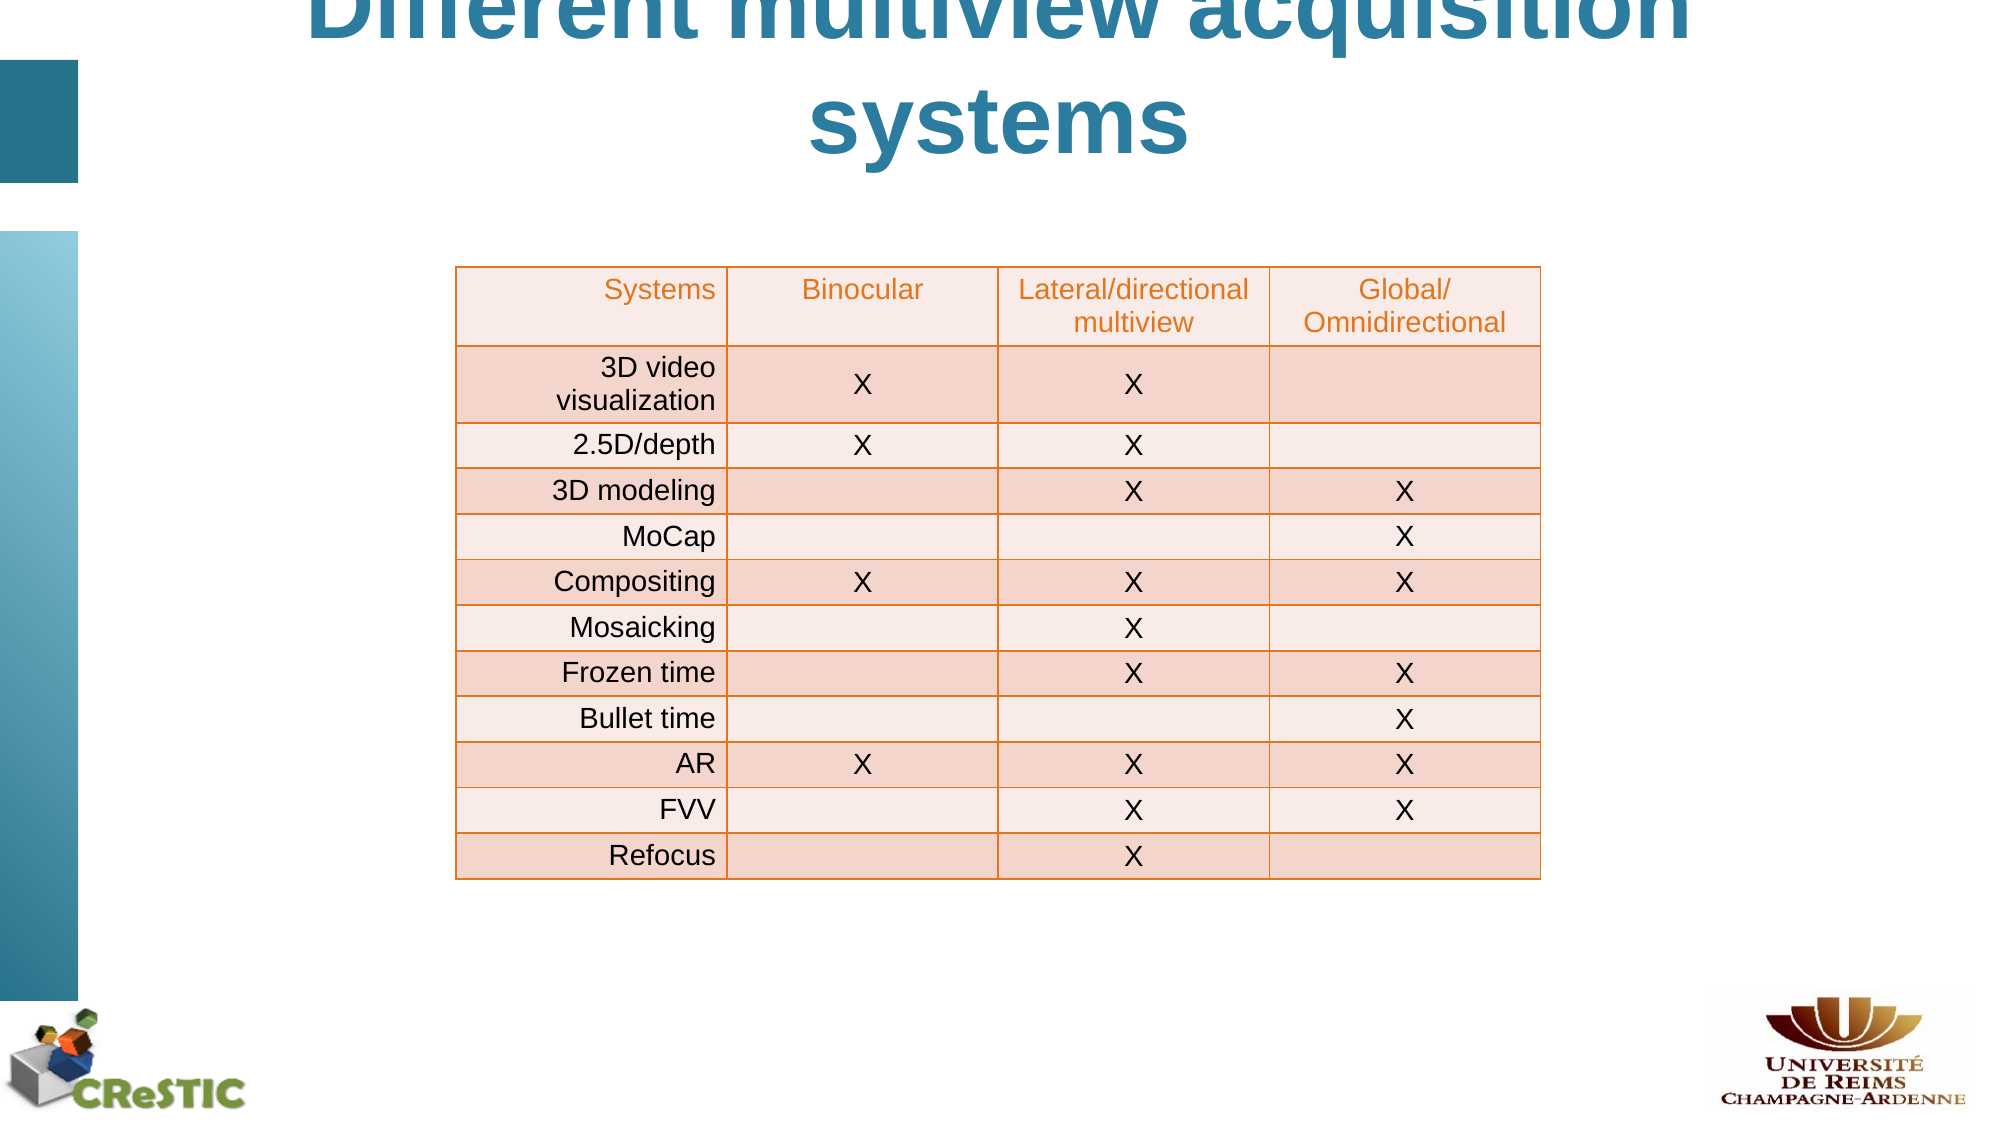

# Different multiview acquisition systems
| Systems | Binocular | Lateral/directional multiview | Global/Omnidirectional |
| --- | --- | --- | --- |
| 3D video visualization | X | X |  |
| 2.5D/depth | X | X |  |
| 3D modeling |  | X | X |
| MoCap |  |  | X |
| Compositing | X | X | X |
| Mosaicking |  | X |  |
| Frozen time |  | X | X |
| Bullet time |  |  | X |
| AR | X | X | X |
| FVV |  | X | X |
| Refocus |  | X |  |